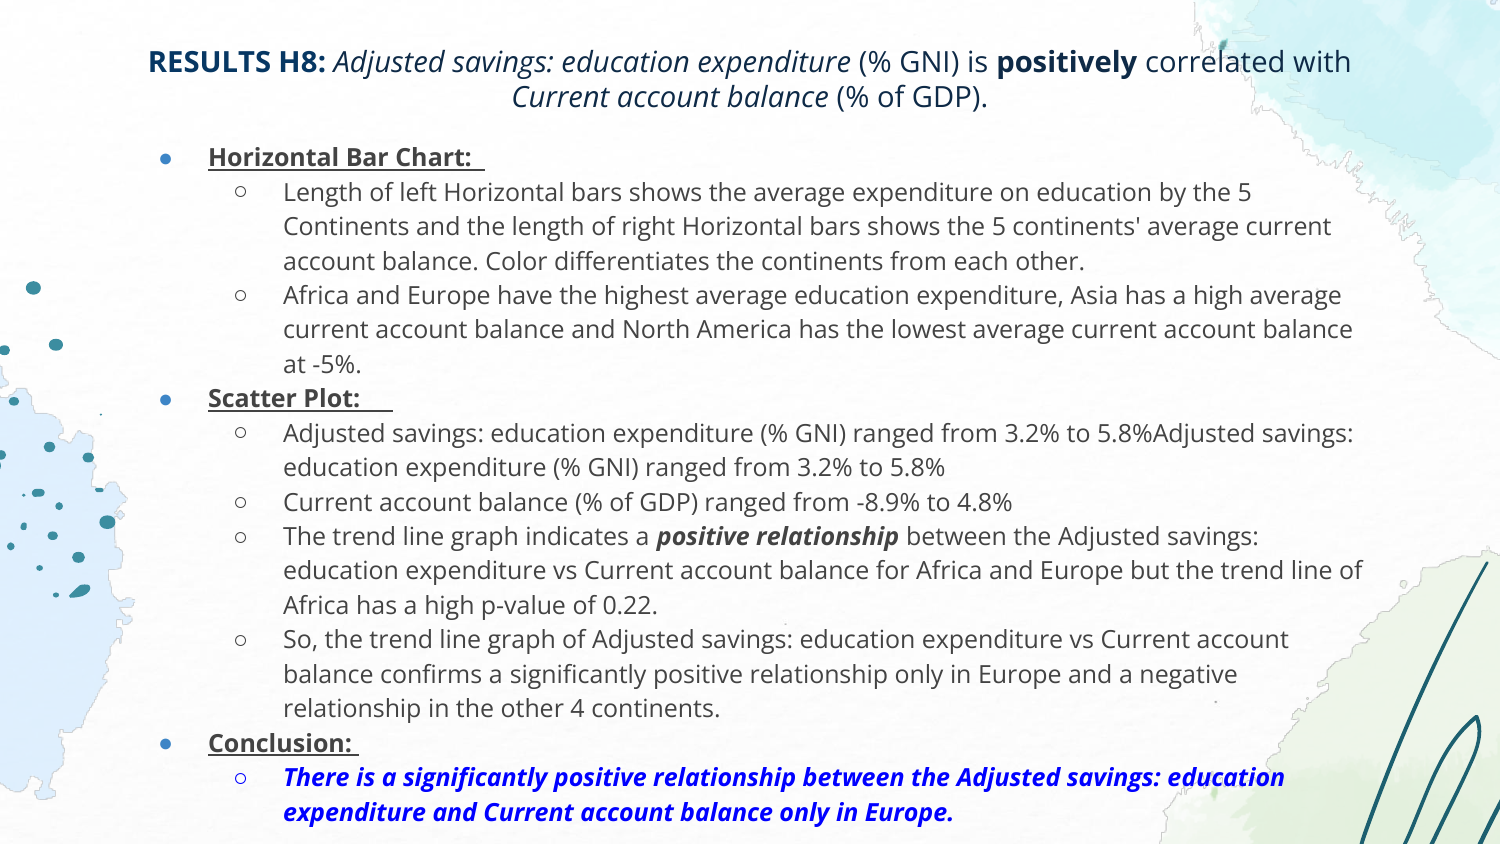

# RESULTS H8: Adjusted savings: education expenditure (% GNI) is positively correlated with Current account balance (% of GDP).

Horizontal Bar Chart:
Length of left Horizontal bars shows the average expenditure on education by the 5 Continents and the length of right Horizontal bars shows the 5 continents' average current account balance. Color differentiates the continents from each other.
Africa and Europe have the highest average education expenditure, Asia has a high average current account balance and North America has the lowest average current account balance at -5%.
Scatter Plot:
Adjusted savings: education expenditure (% GNI) ranged from 3.2% to 5.8%Adjusted savings: education expenditure (% GNI) ranged from 3.2% to 5.8%
Current account balance (% of GDP) ranged from -8.9% to 4.8%
The trend line graph indicates a positive relationship between the Adjusted savings: education expenditure vs Current account balance for Africa and Europe but the trend line of Africa has a high p-value of 0.22.
So, the trend line graph of Adjusted savings: education expenditure vs Current account balance confirms a significantly positive relationship only in Europe and a negative relationship in the other 4 continents.
Conclusion:
There is a significantly positive relationship between the Adjusted savings: education expenditure and Current account balance only in Europe.